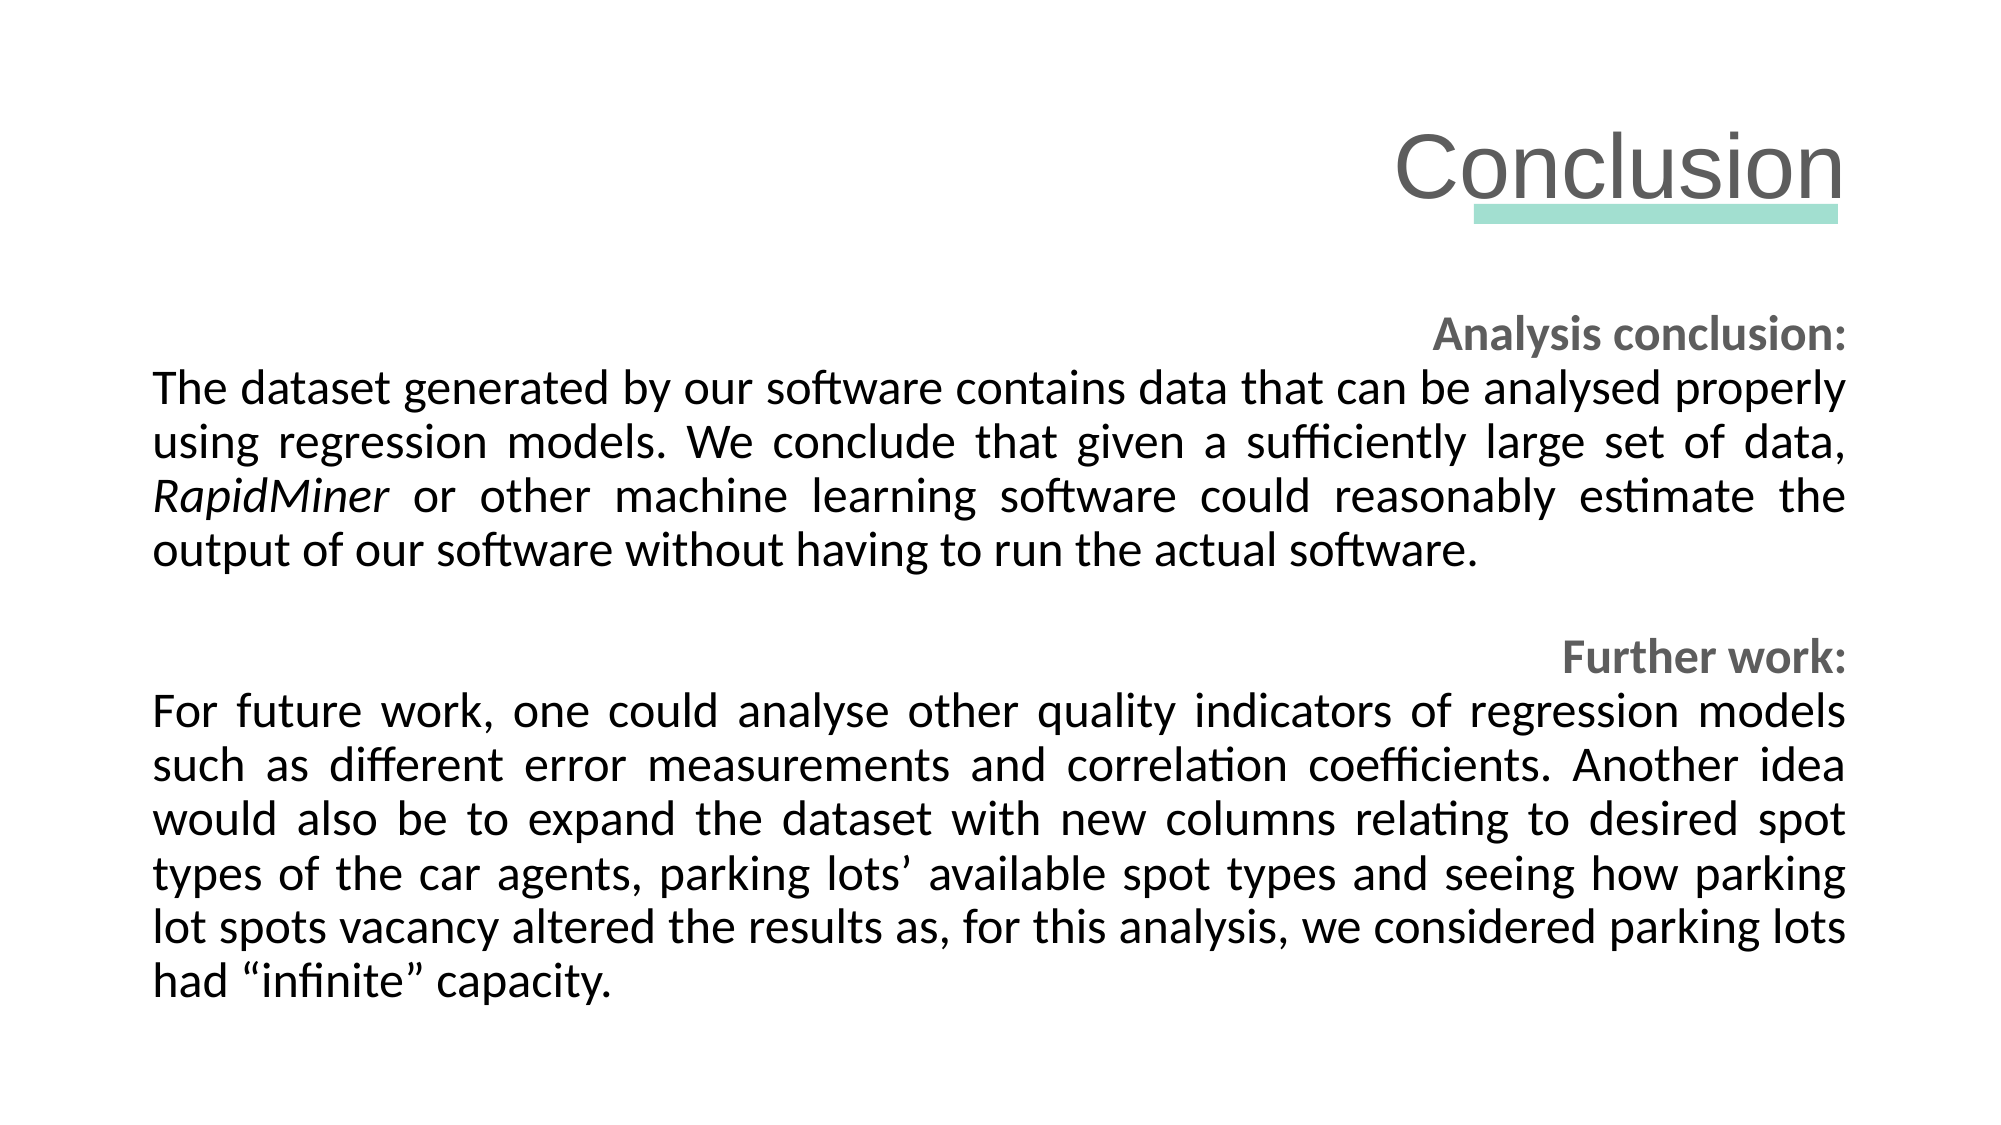

# Conclusion

Analysis conclusion:
The dataset generated by our software contains data that can be analysed properly using regression models. We conclude that given a sufficiently large set of data, RapidMiner or other machine learning software could reasonably estimate the output of our software without having to run the actual software.

Further work:
For future work, one could analyse other quality indicators of regression models such as different error measurements and correlation coefficients. Another idea would also be to expand the dataset with new columns relating to desired spot types of the car agents, parking lots’ available spot types and seeing how parking lot spots vacancy altered the results as, for this analysis, we considered parking lots had “infinite” capacity.